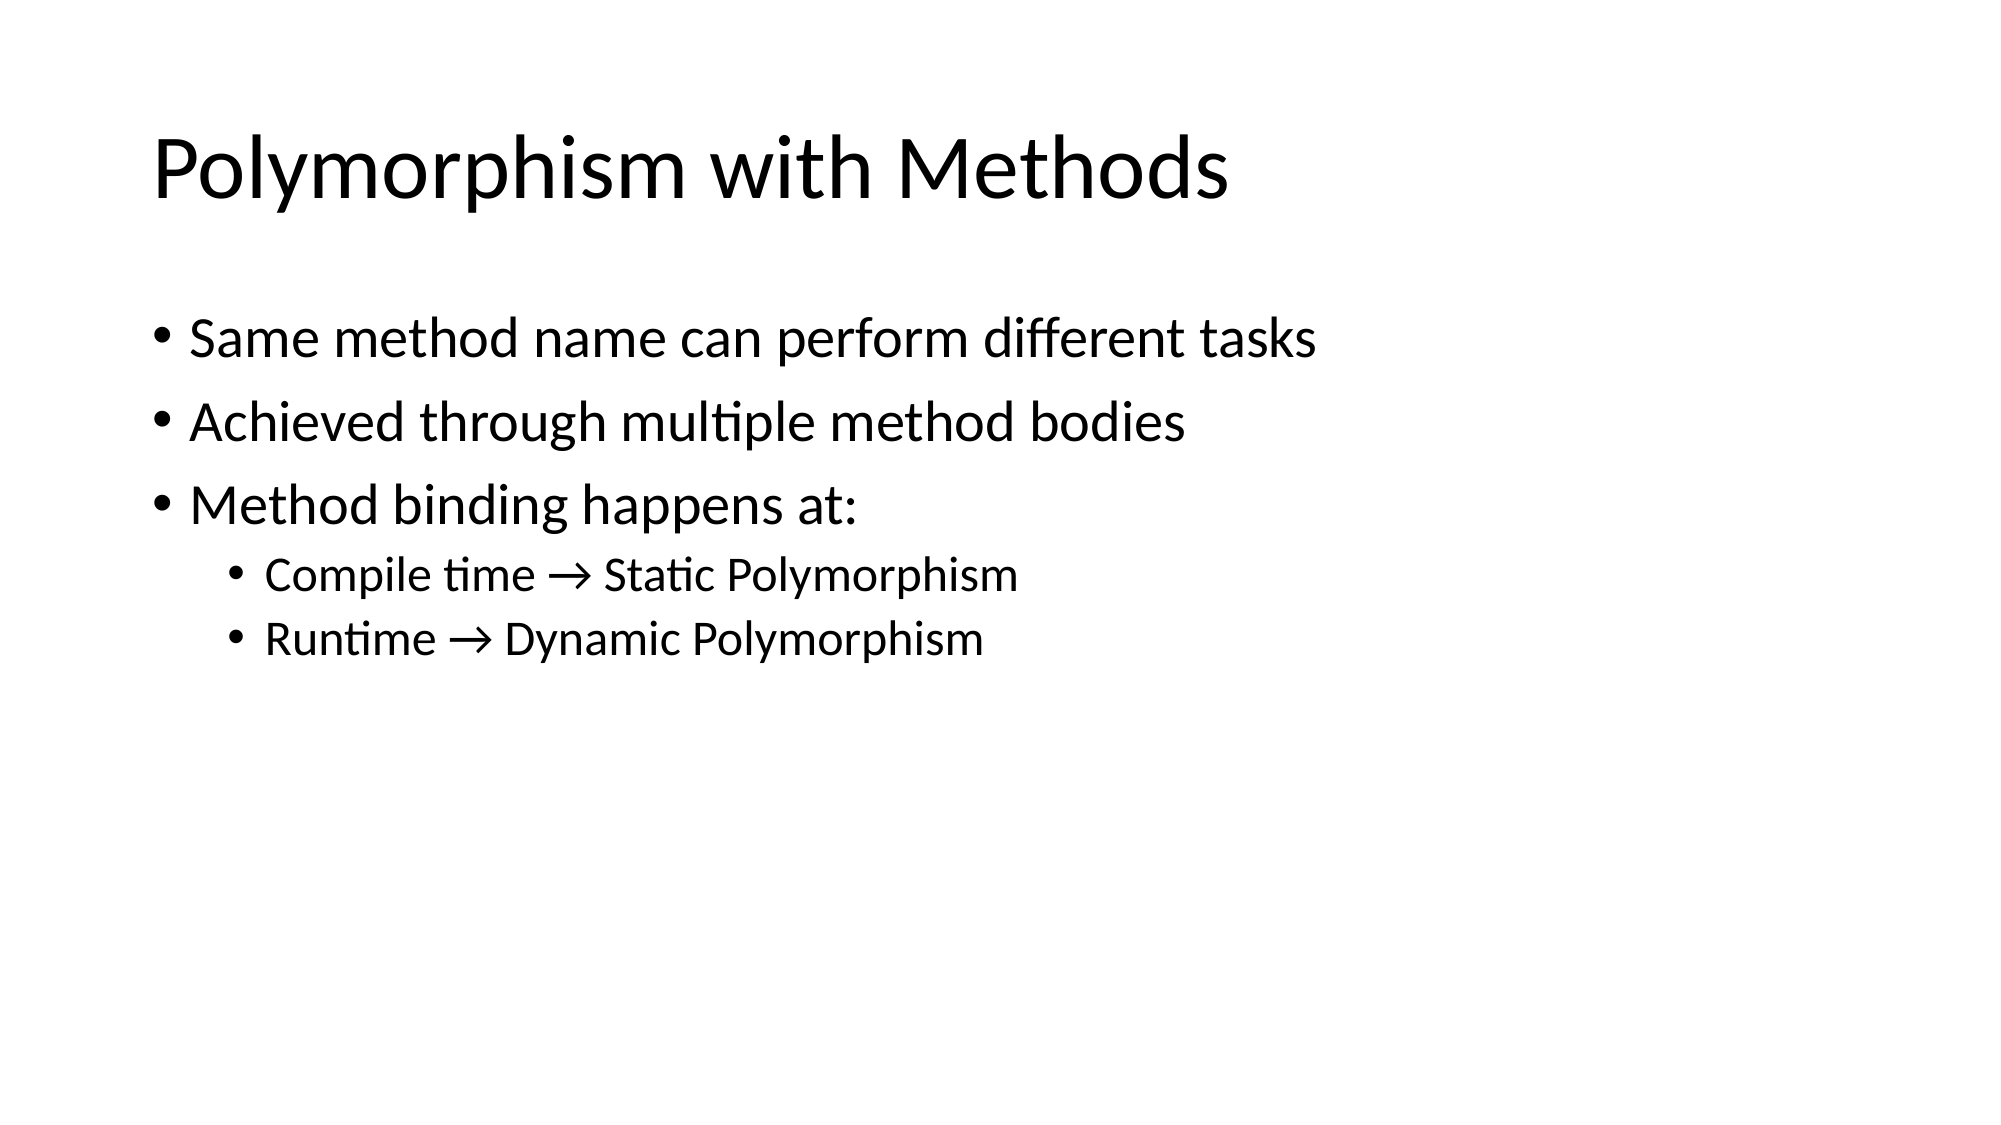

# Polymorphism with Methods
Same method name can perform different tasks
Achieved through multiple method bodies
Method binding happens at:
Compile time → Static Polymorphism
Runtime → Dynamic Polymorphism